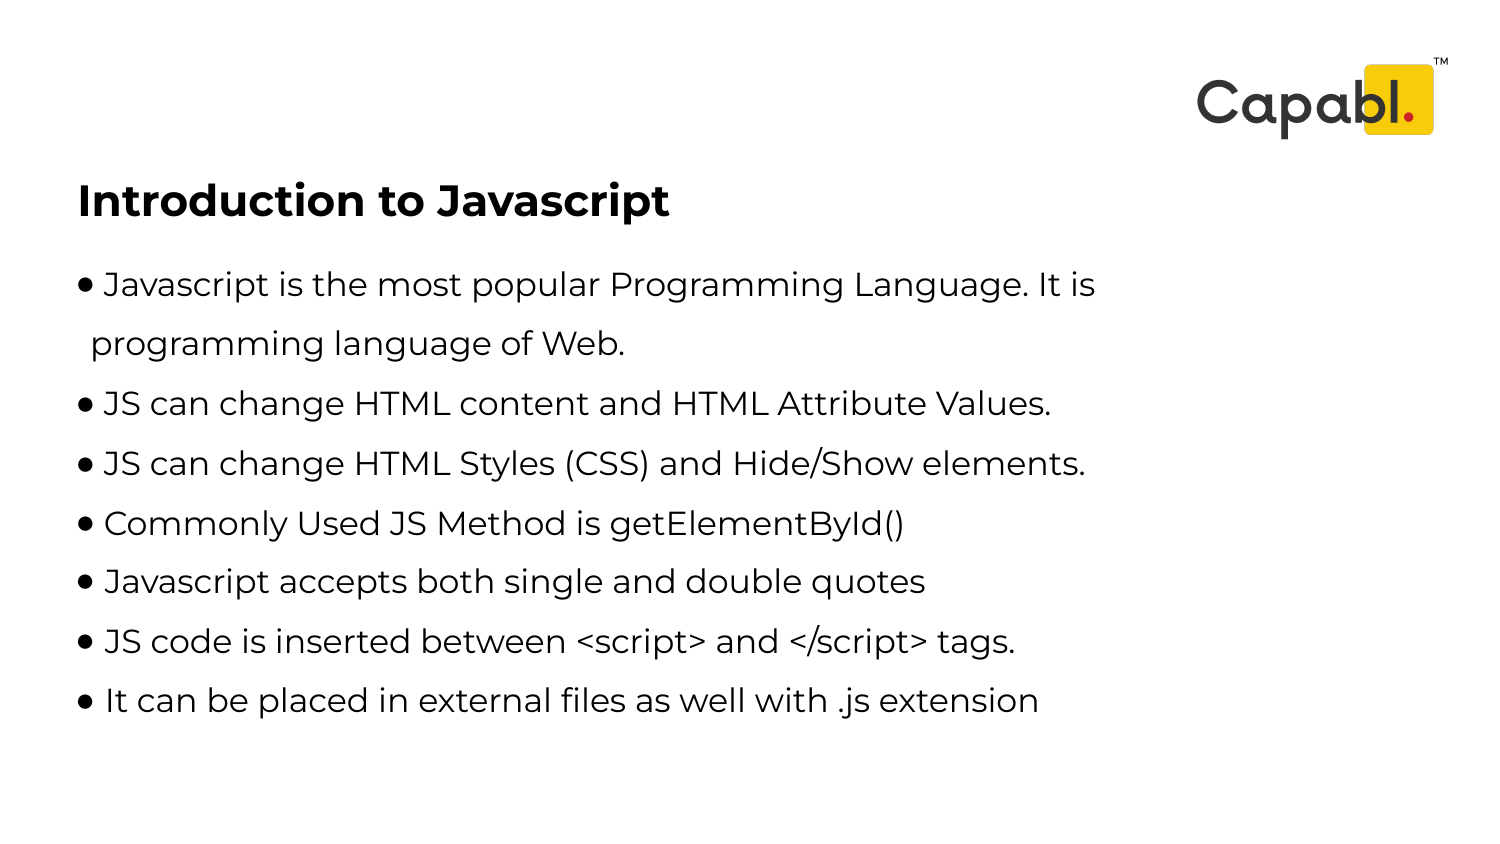

Introduction to Javascript
# Javascript is the most popular Programming Language. It is programming language of Web.
 JS can change HTML content and HTML Attribute Values.
 JS can change HTML Styles (CSS) and Hide/Show elements.
 Commonly Used JS Method is getElementById()

 Javascript accepts both single and double quotes
 JS code is inserted between <script> and </script> tags.
 It can be placed in external files as well with .js extension